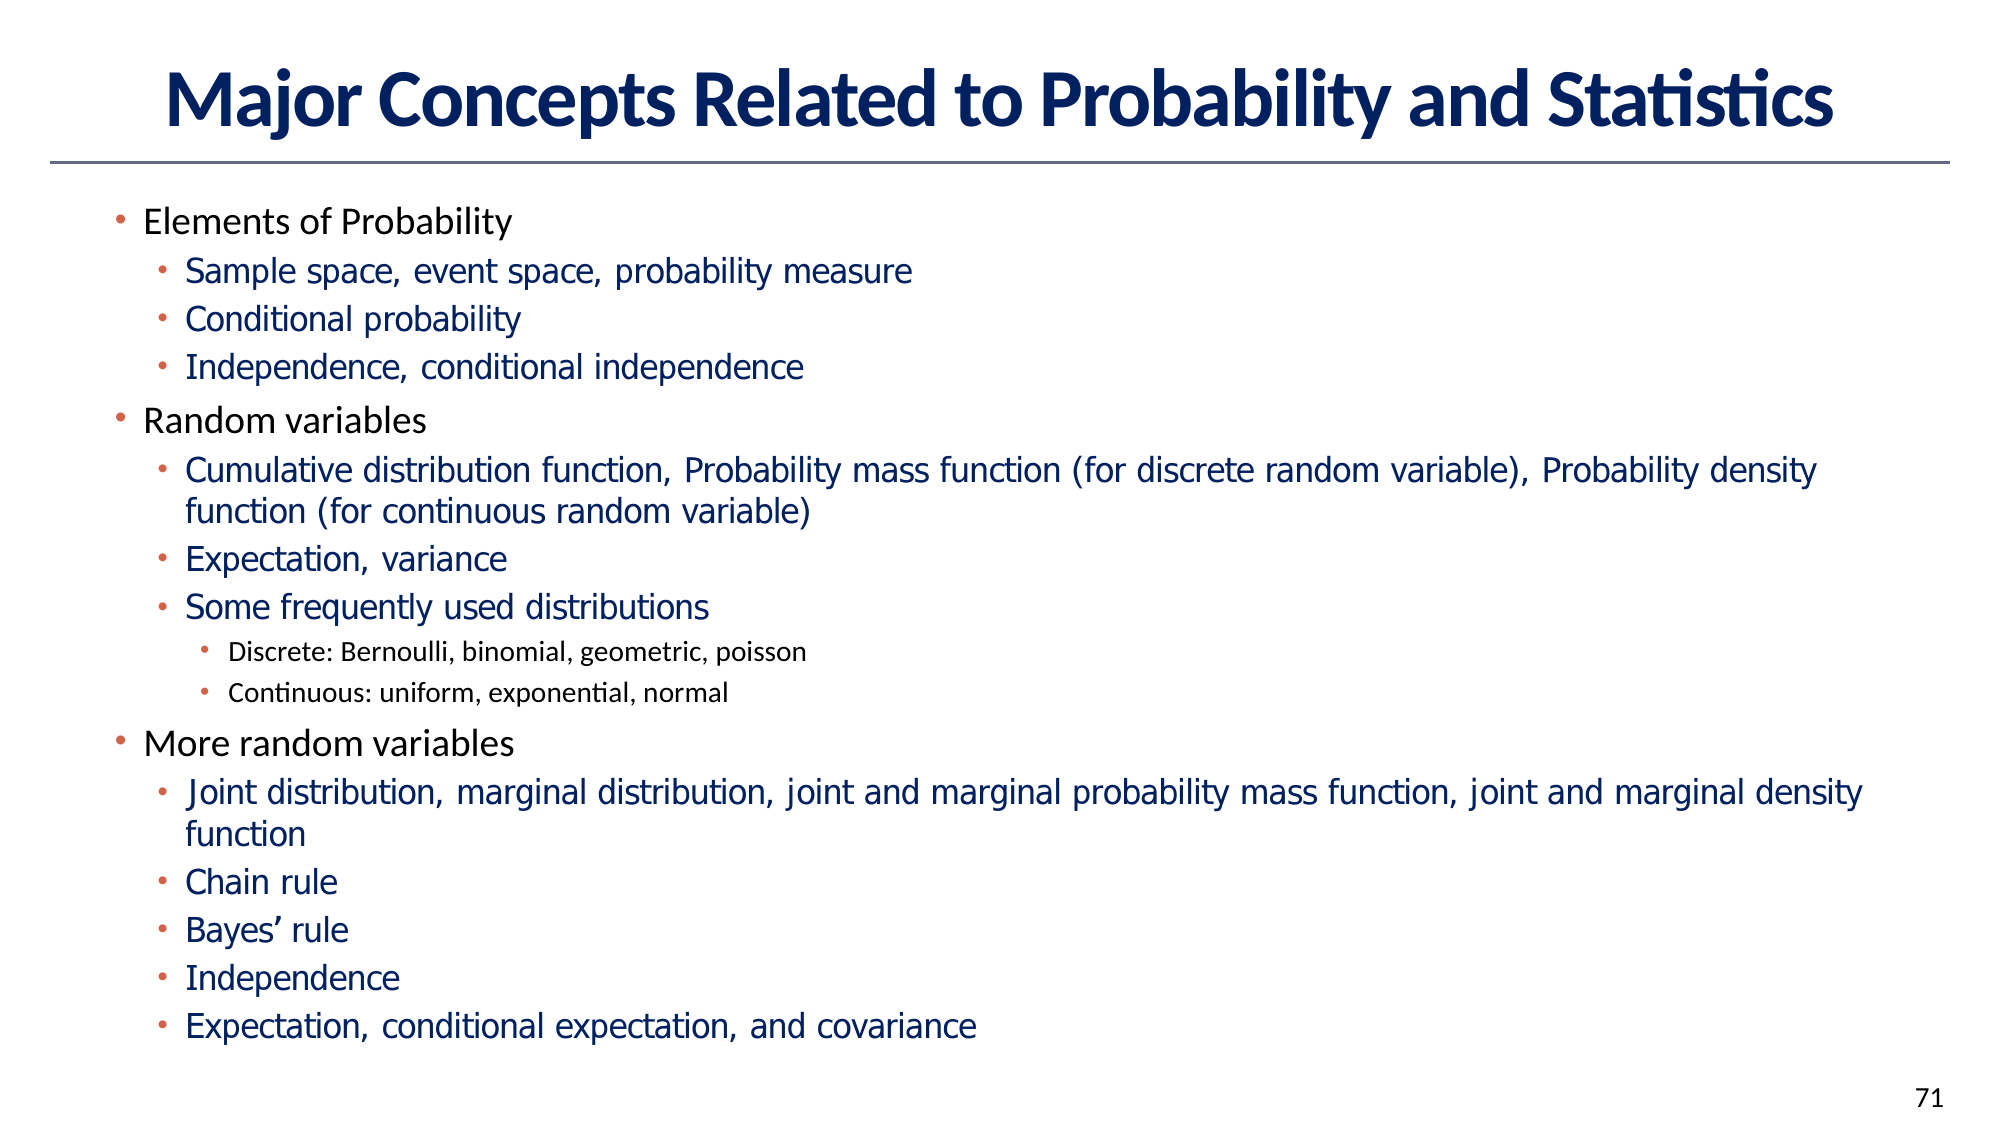

# Major Concepts Related to Probability and Statistics
Elements of Probability
Sample space, event space, probability measure
Conditional probability
Independence, conditional independence
Random variables
Cumulative distribution function, Probability mass function (for discrete random variable), Probability density function (for continuous random variable)
Expectation, variance
Some frequently used distributions
Discrete: Bernoulli, binomial, geometric, poisson
Continuous: uniform, exponential, normal
More random variables
Joint distribution, marginal distribution, joint and marginal probability mass function, joint and marginal density function
Chain rule
Bayes’ rule
Independence
Expectation, conditional expectation, and covariance

71